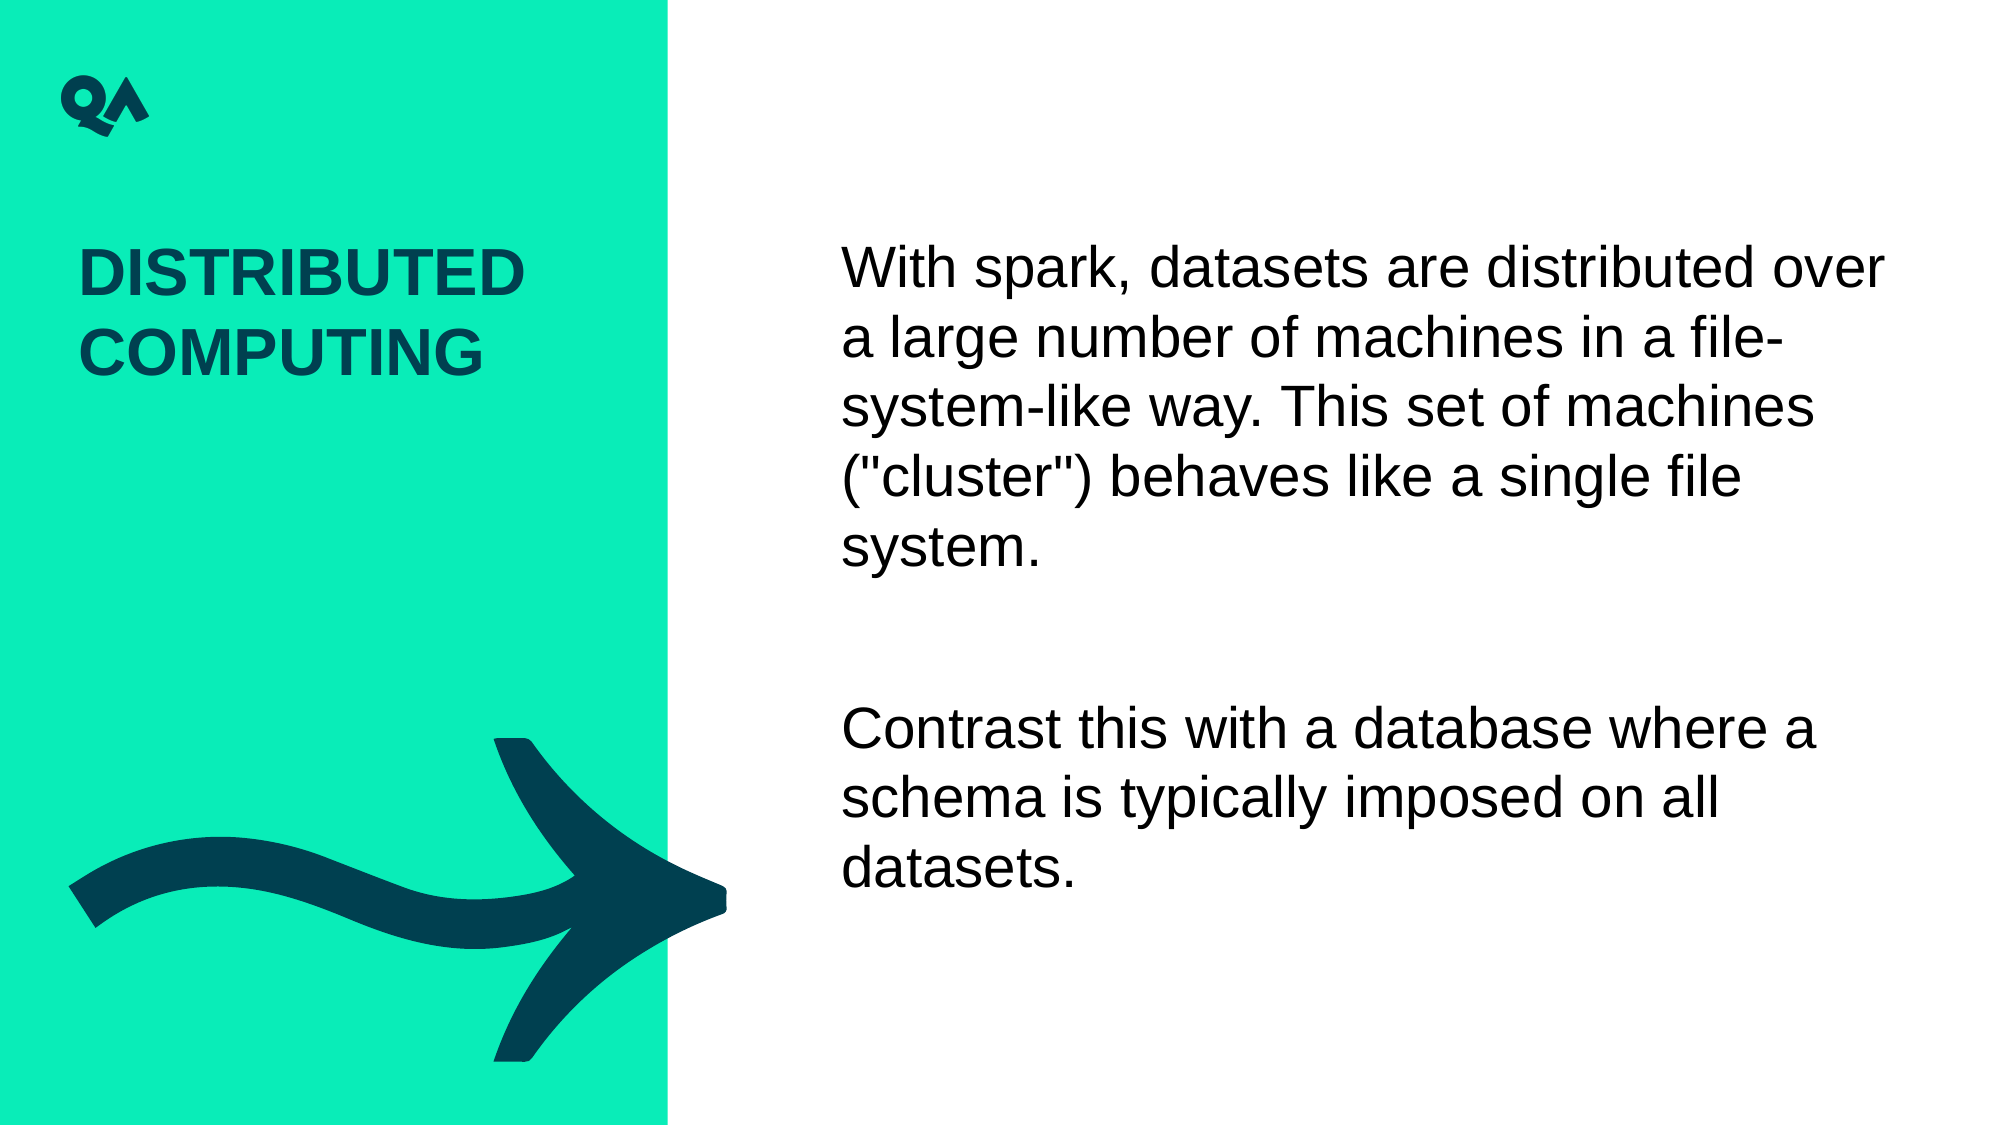

Distributed computing
With spark, datasets are distributed over a large number of machines in a file-system-like way. This set of machines ("cluster") behaves like a single file system.

Contrast this with a database where a schema is typically imposed on all datasets.